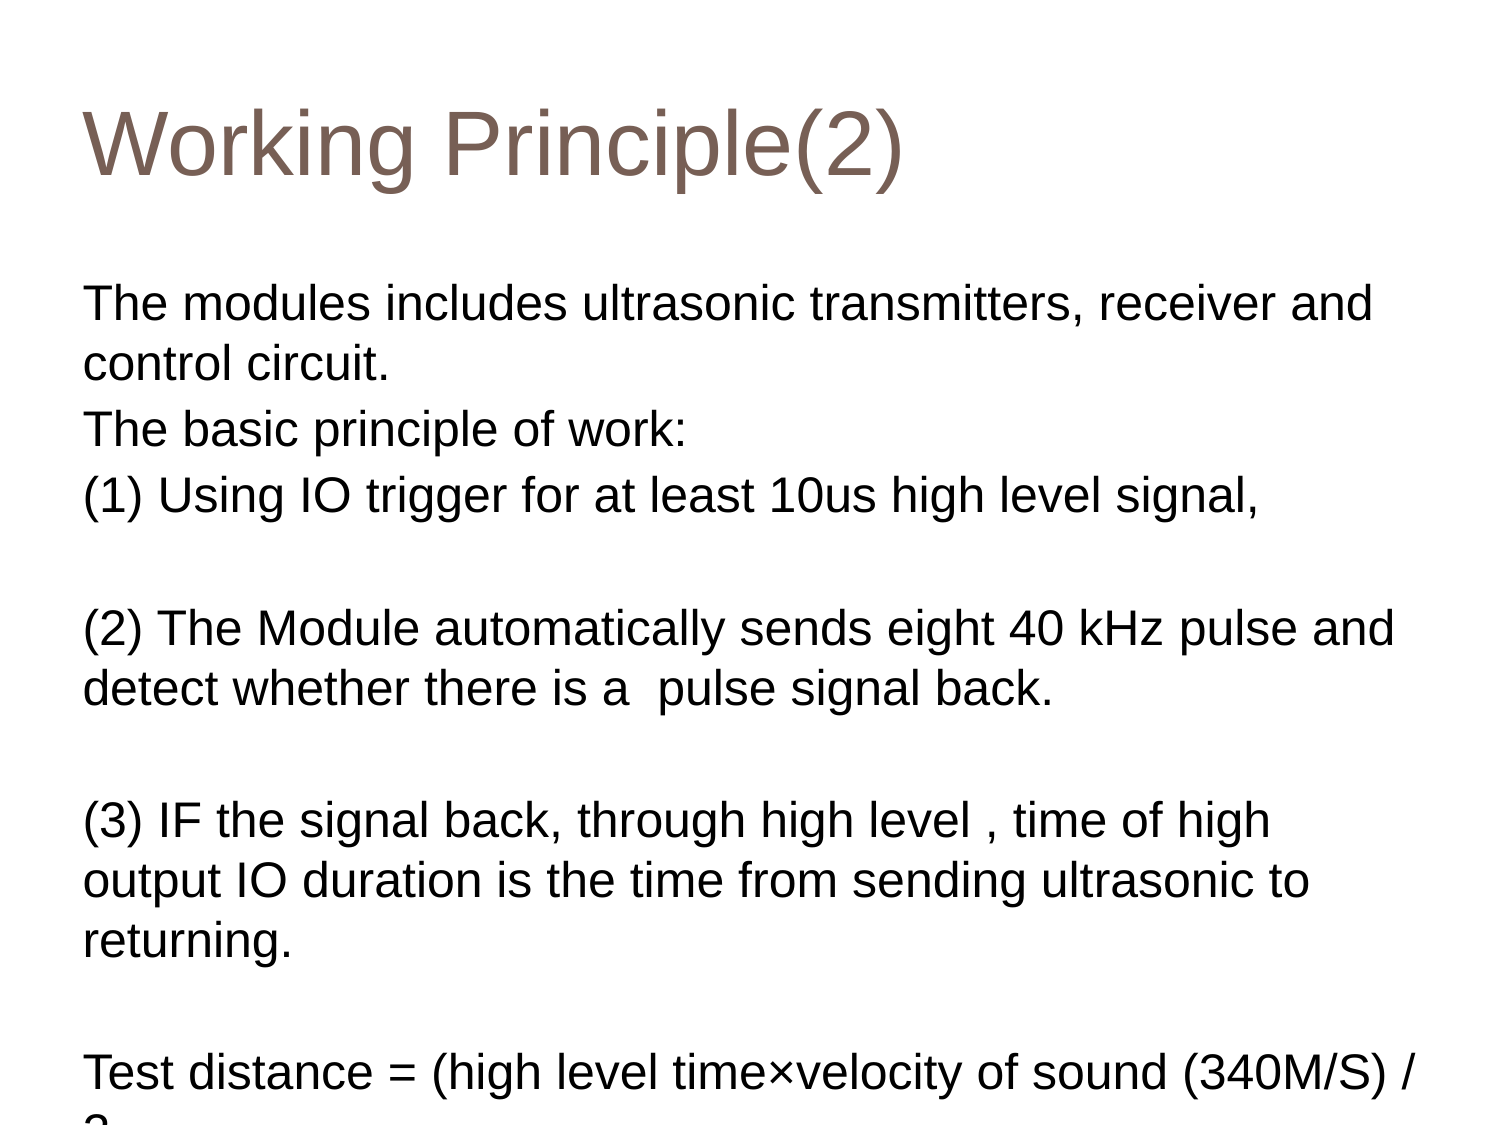

Working Principle(2)
The modules includes ultrasonic transmitters, receiver and control circuit.
The basic principle of work:
(1) Using IO trigger for at least 10us high level signal,

(2) The Module automatically sends eight 40 kHz pulse and detect whether there is a  pulse signal back.

(3) IF the signal back, through high level , time of high output IO duration is the time from sending ultrasonic to returning.

Test distance = (high level time×velocity of sound (340M/S) / 2,